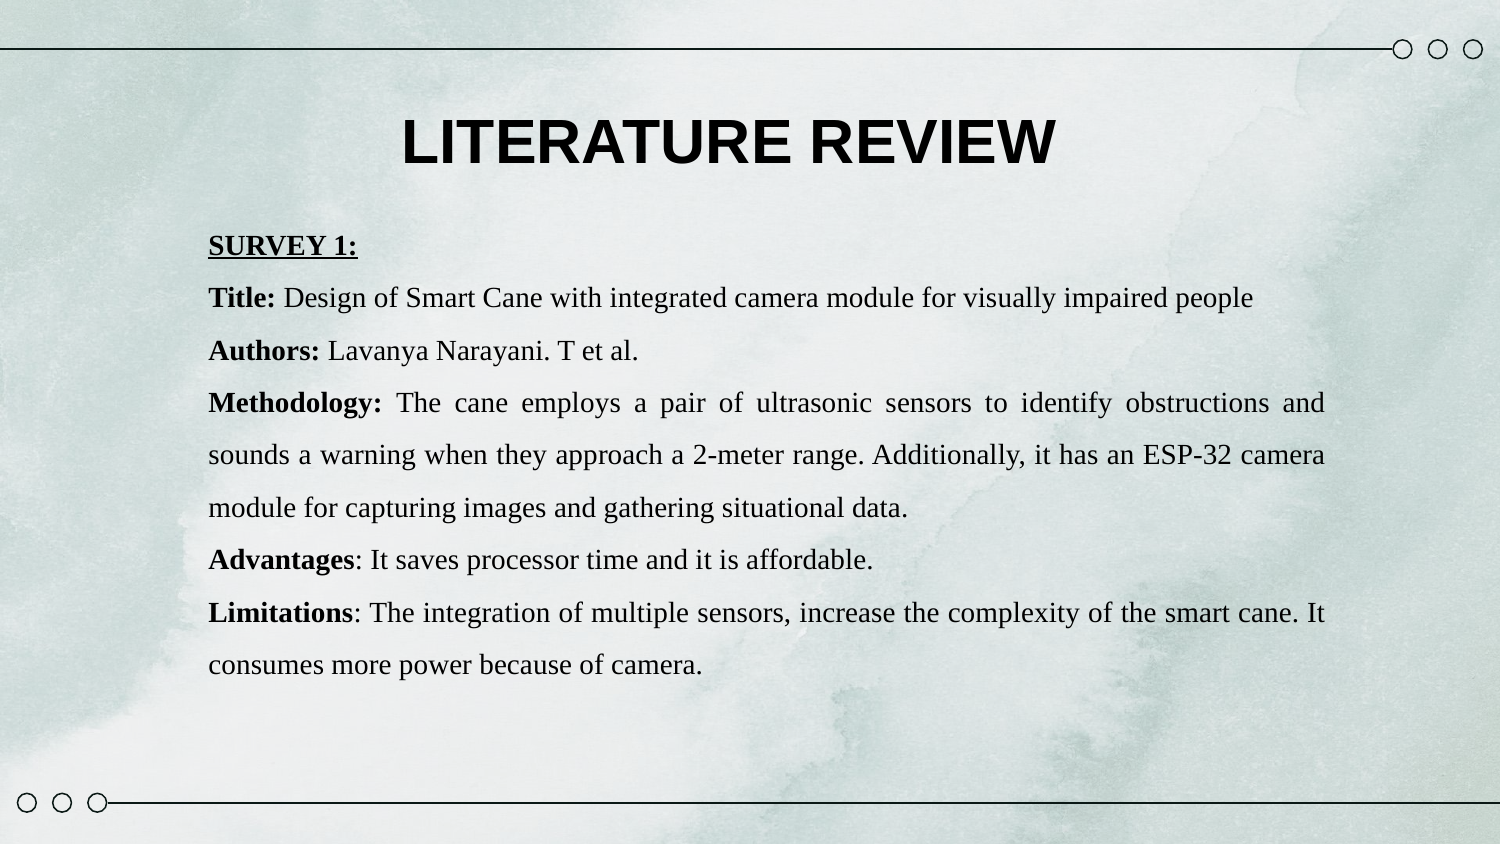

LITERATURE REVIEW
SURVEY 1:
Title: Design of Smart Cane with integrated camera module for visually impaired people
Authors: Lavanya Narayani. T et al.
Methodology: The cane employs a pair of ultrasonic sensors to identify obstructions and sounds a warning when they approach a 2-meter range. Additionally, it has an ESP-32 camera module for capturing images and gathering situational data.
Advantages: It saves processor time and it is affordable.
Limitations: The integration of multiple sensors, increase the complexity of the smart cane. It consumes more power because of camera.